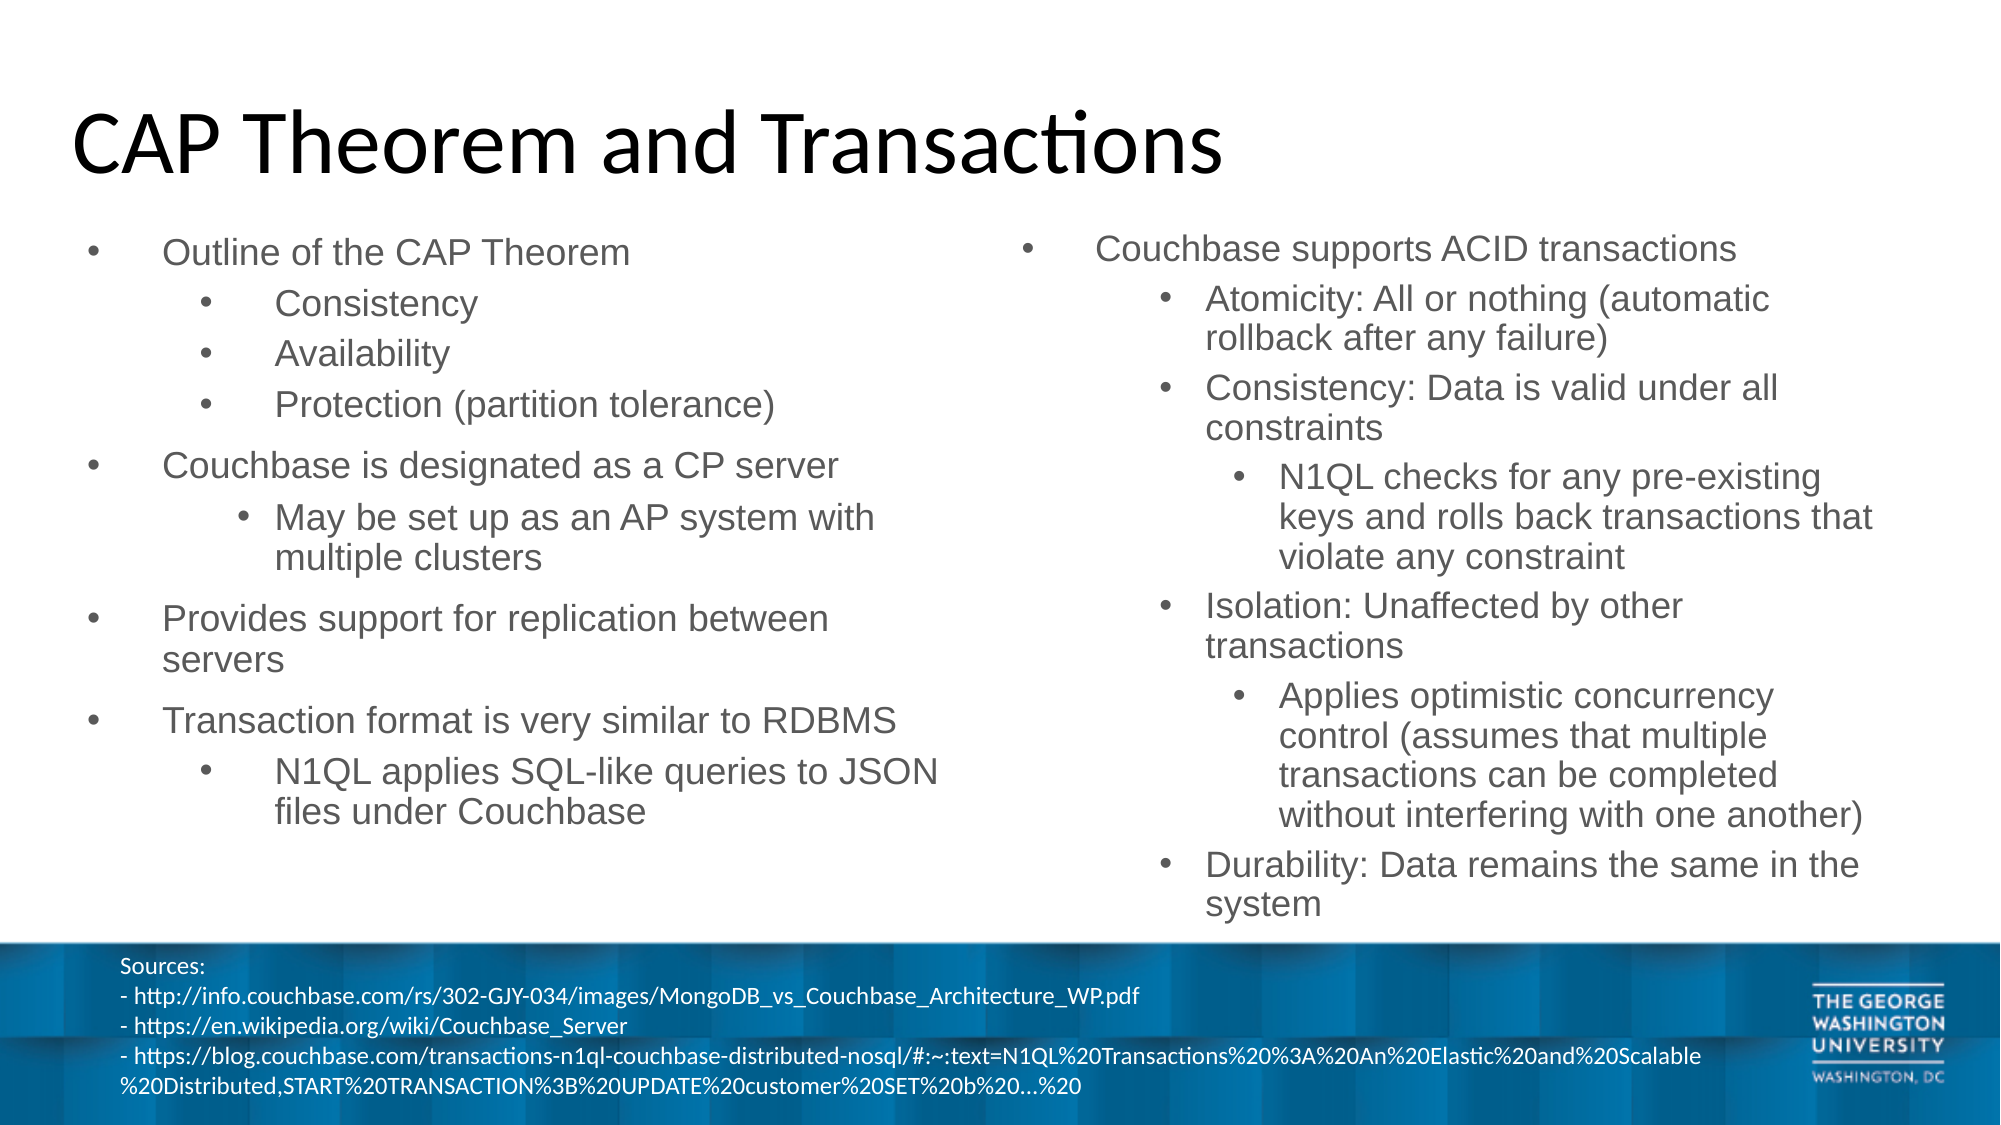

CAP Theorem and Transactions
Couchbase supports ACID transactions
Atomicity: All or nothing (automatic rollback after any failure)
Consistency: Data is valid under all constraints
N1QL checks for any pre-existing keys and rolls back transactions that violate any constraint
Isolation: Unaffected by other transactions
Applies optimistic concurrency control (assumes that multiple transactions can be completed without interfering with one another)
Durability: Data remains the same in the system
Outline of the CAP Theorem
Consistency
Availability
Protection (partition tolerance)
Couchbase is designated as a CP server
May be set up as an AP system with multiple clusters
Provides support for replication between servers
Transaction format is very similar to RDBMS
N1QL applies SQL-like queries to JSON files under Couchbase

Sources:
- http://info.couchbase.com/rs/302-GJY-034/images/MongoDB_vs_Couchbase_Architecture_WP.pdf
- https://en.wikipedia.org/wiki/Couchbase_Server
- https://blog.couchbase.com/transactions-n1ql-couchbase-distributed-nosql/#:~:text=N1QL%20Transactions%20%3A%20An%20Elastic%20and%20Scalable%20Distributed,START%20TRANSACTION%3B%20UPDATE%20customer%20SET%20b%20...%20